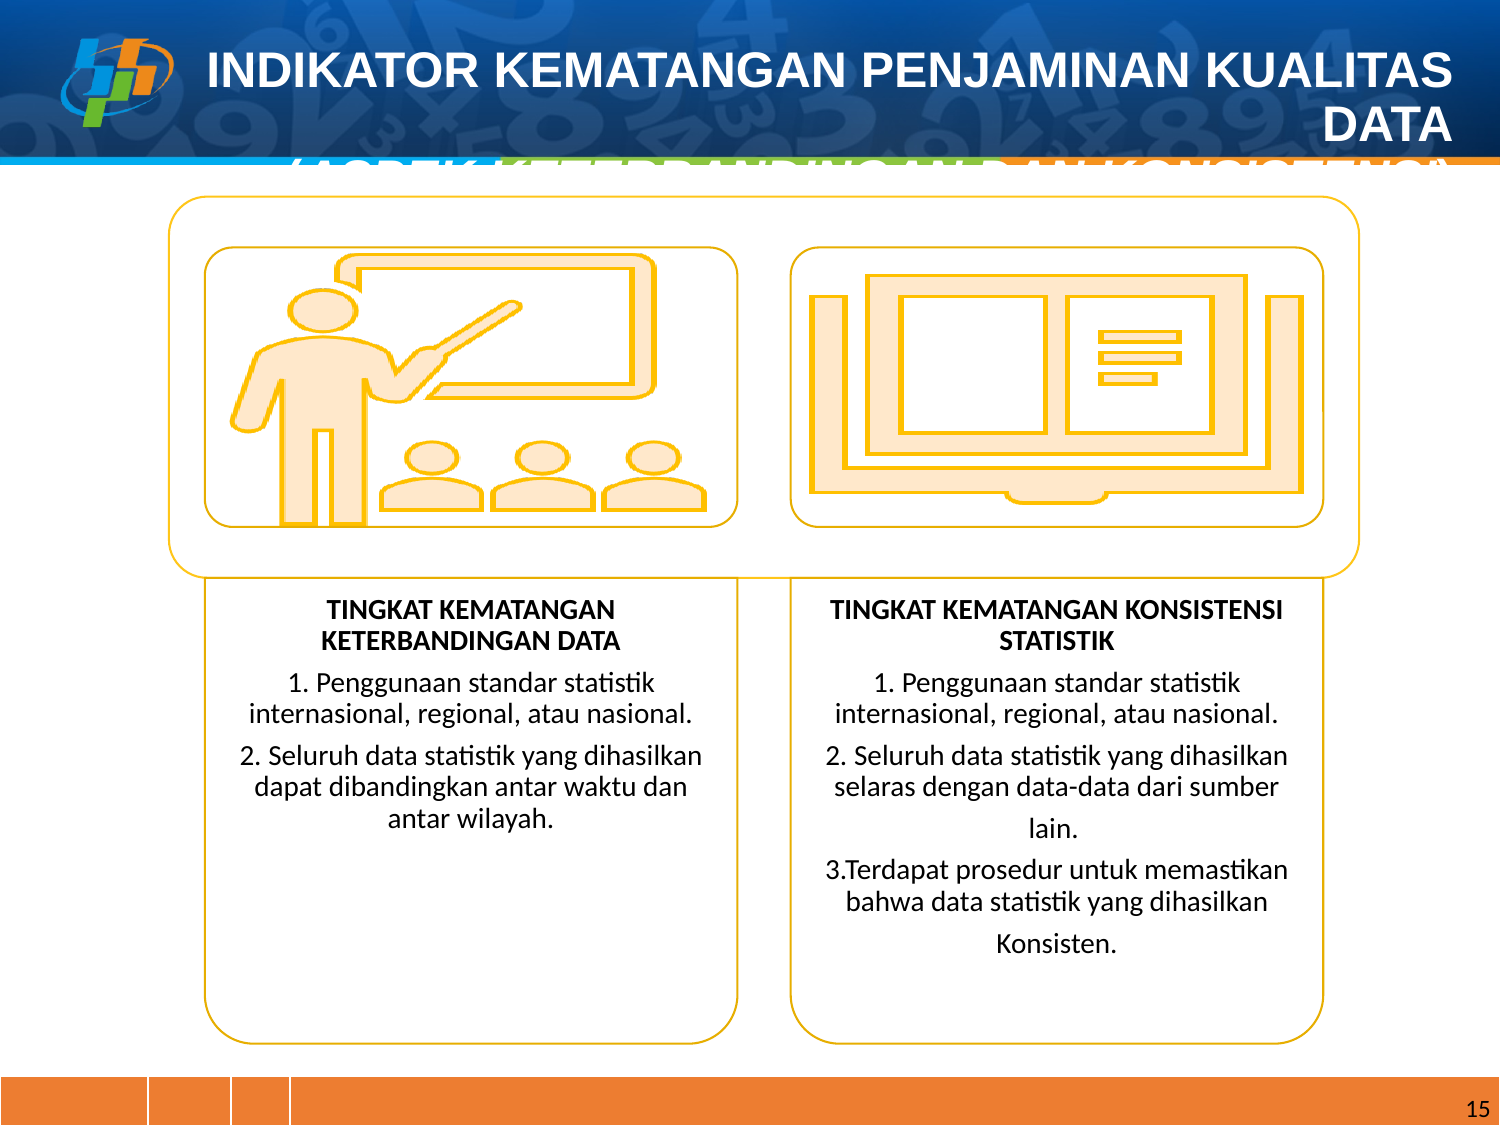

INDIKATOR KEMATANGAN PENJAMINAN KUALITAS DATA
(ASPEK KETERBANDINGAN DAN KONSISTENSI)
TINGKAT KEMATANGAN KETERBANDINGAN DATA
1. Penggunaan standar statistik internasional, regional, atau nasional.
2. Seluruh data statistik yang dihasilkan dapat dibandingkan antar waktu dan antar wilayah.
TINGKAT KEMATANGAN KONSISTENSI STATISTIK
1. Penggunaan standar statistik internasional, regional, atau nasional.
2. Seluruh data statistik yang dihasilkan selaras dengan data-data dari sumber
lain.
3.Terdapat prosedur untuk memastikan bahwa data statistik yang dihasilkan
Konsisten.
|  |  |  |  |
| --- | --- | --- | --- |
15